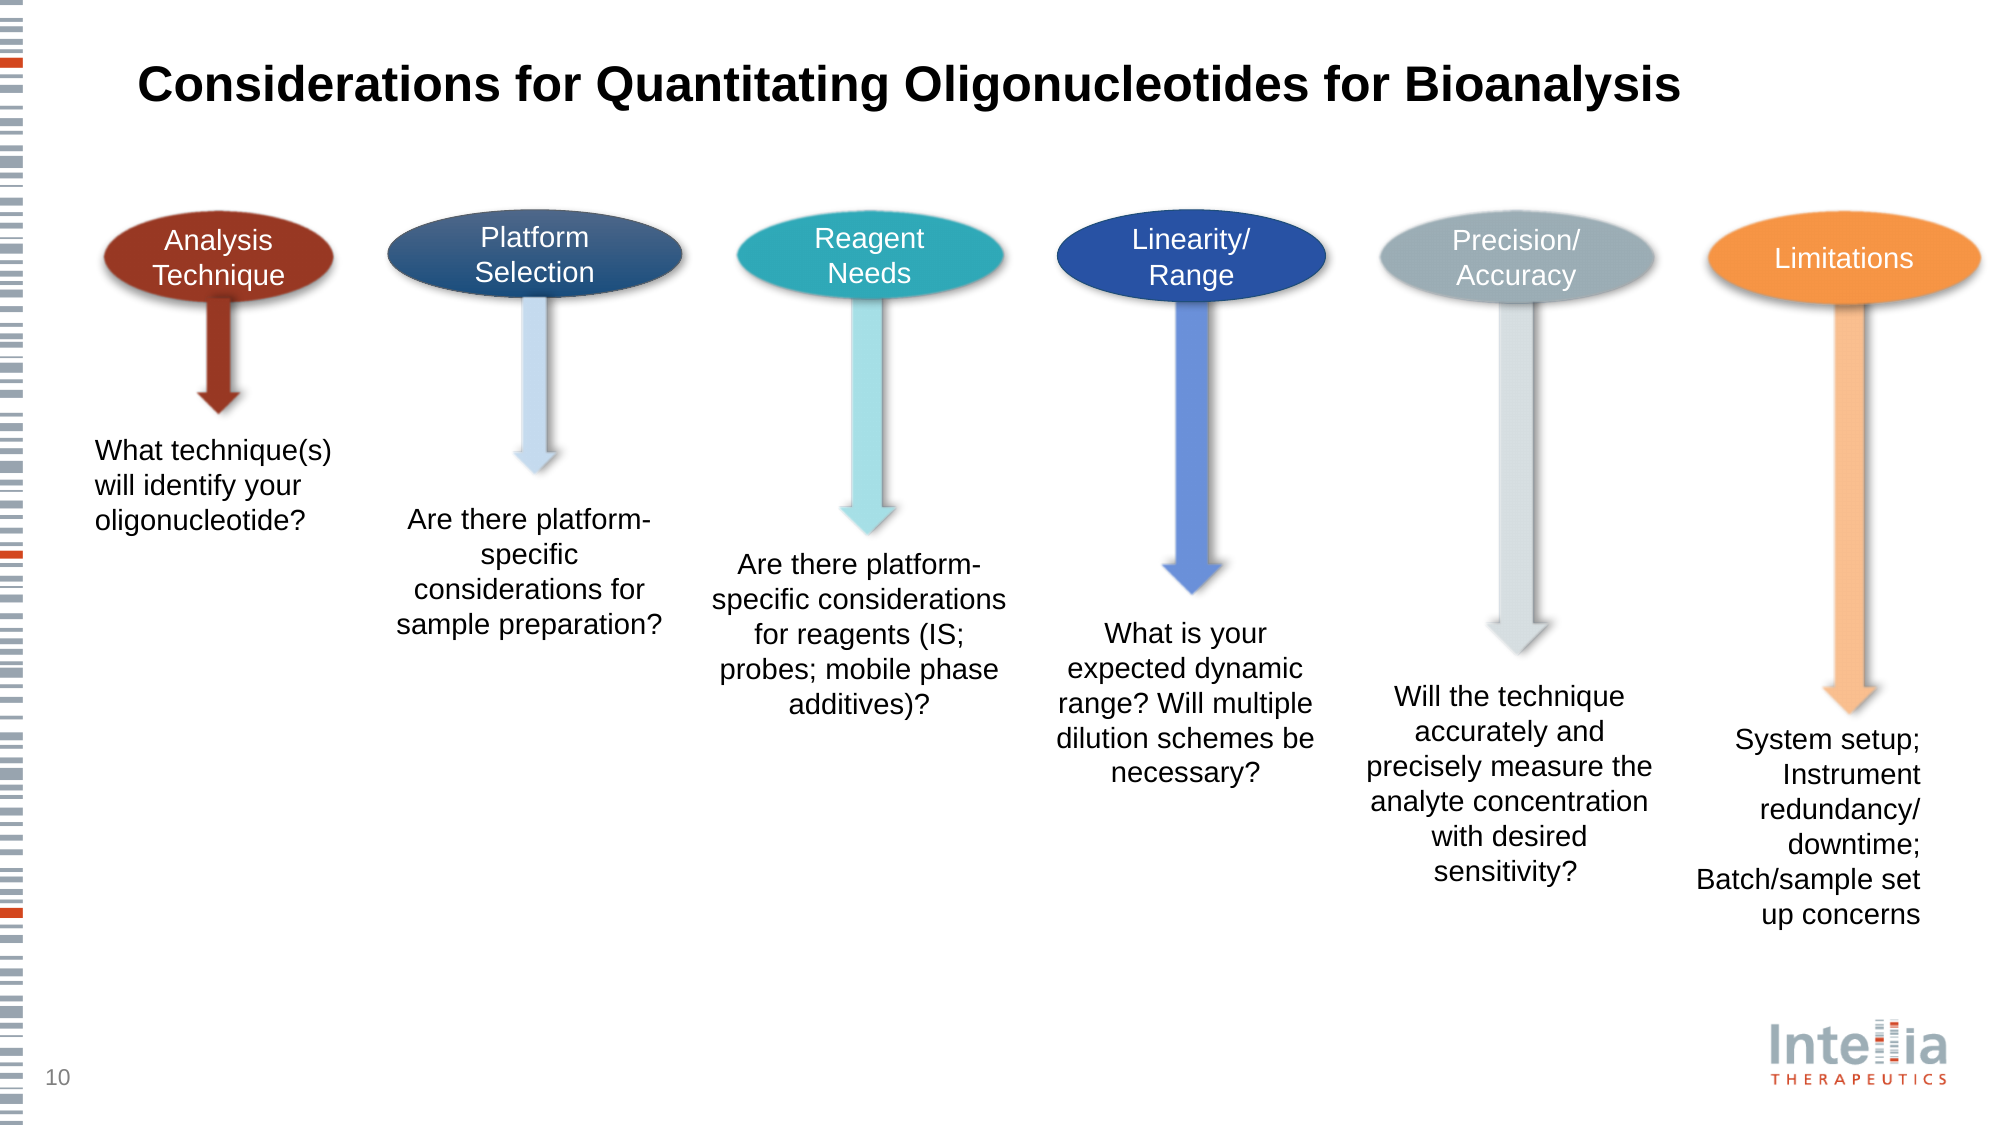

# Considerations for Quantitating Oligonucleotides for Bioanalysis
Analysis Technique

Platform Selection

Reagent Needs

Linearity/ Range

Precision/ Accuracy

Limitations

What technique(s) will identify your oligonucleotide?
Are there platform-specific considerations for sample preparation?
Are there platform-specific considerations for reagents (IS; probes; mobile phase additives)?
What is your expected dynamic range? Will multiple dilution schemes be necessary?
Will the technique accurately and precisely measure the analyte concentration with desired sensitivity?
System setup;
Instrument redundancy/ downtime;
Batch/sample set up concerns